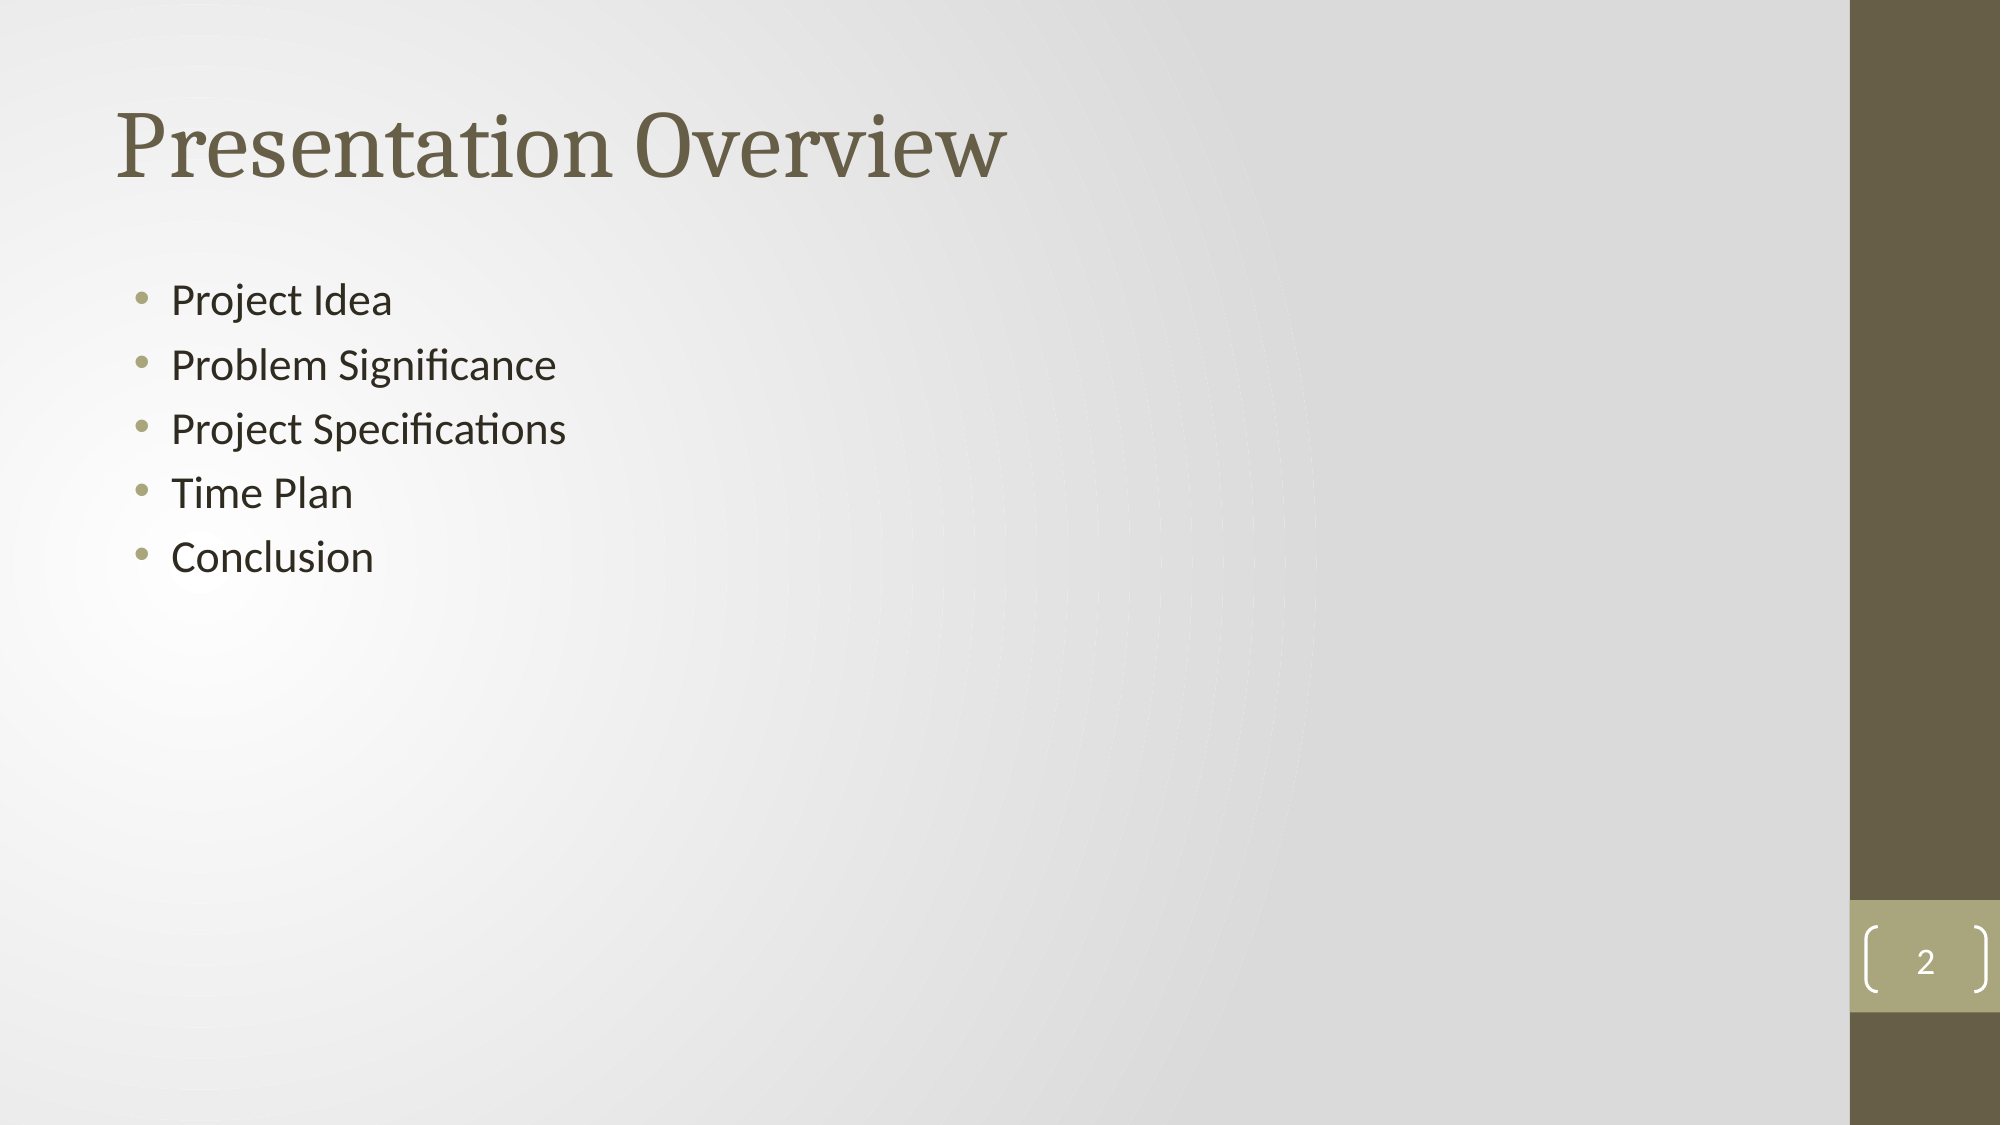

# Presentation Overview
Project Idea
Problem Significance
Project Specifications
Time Plan
Conclusion

2